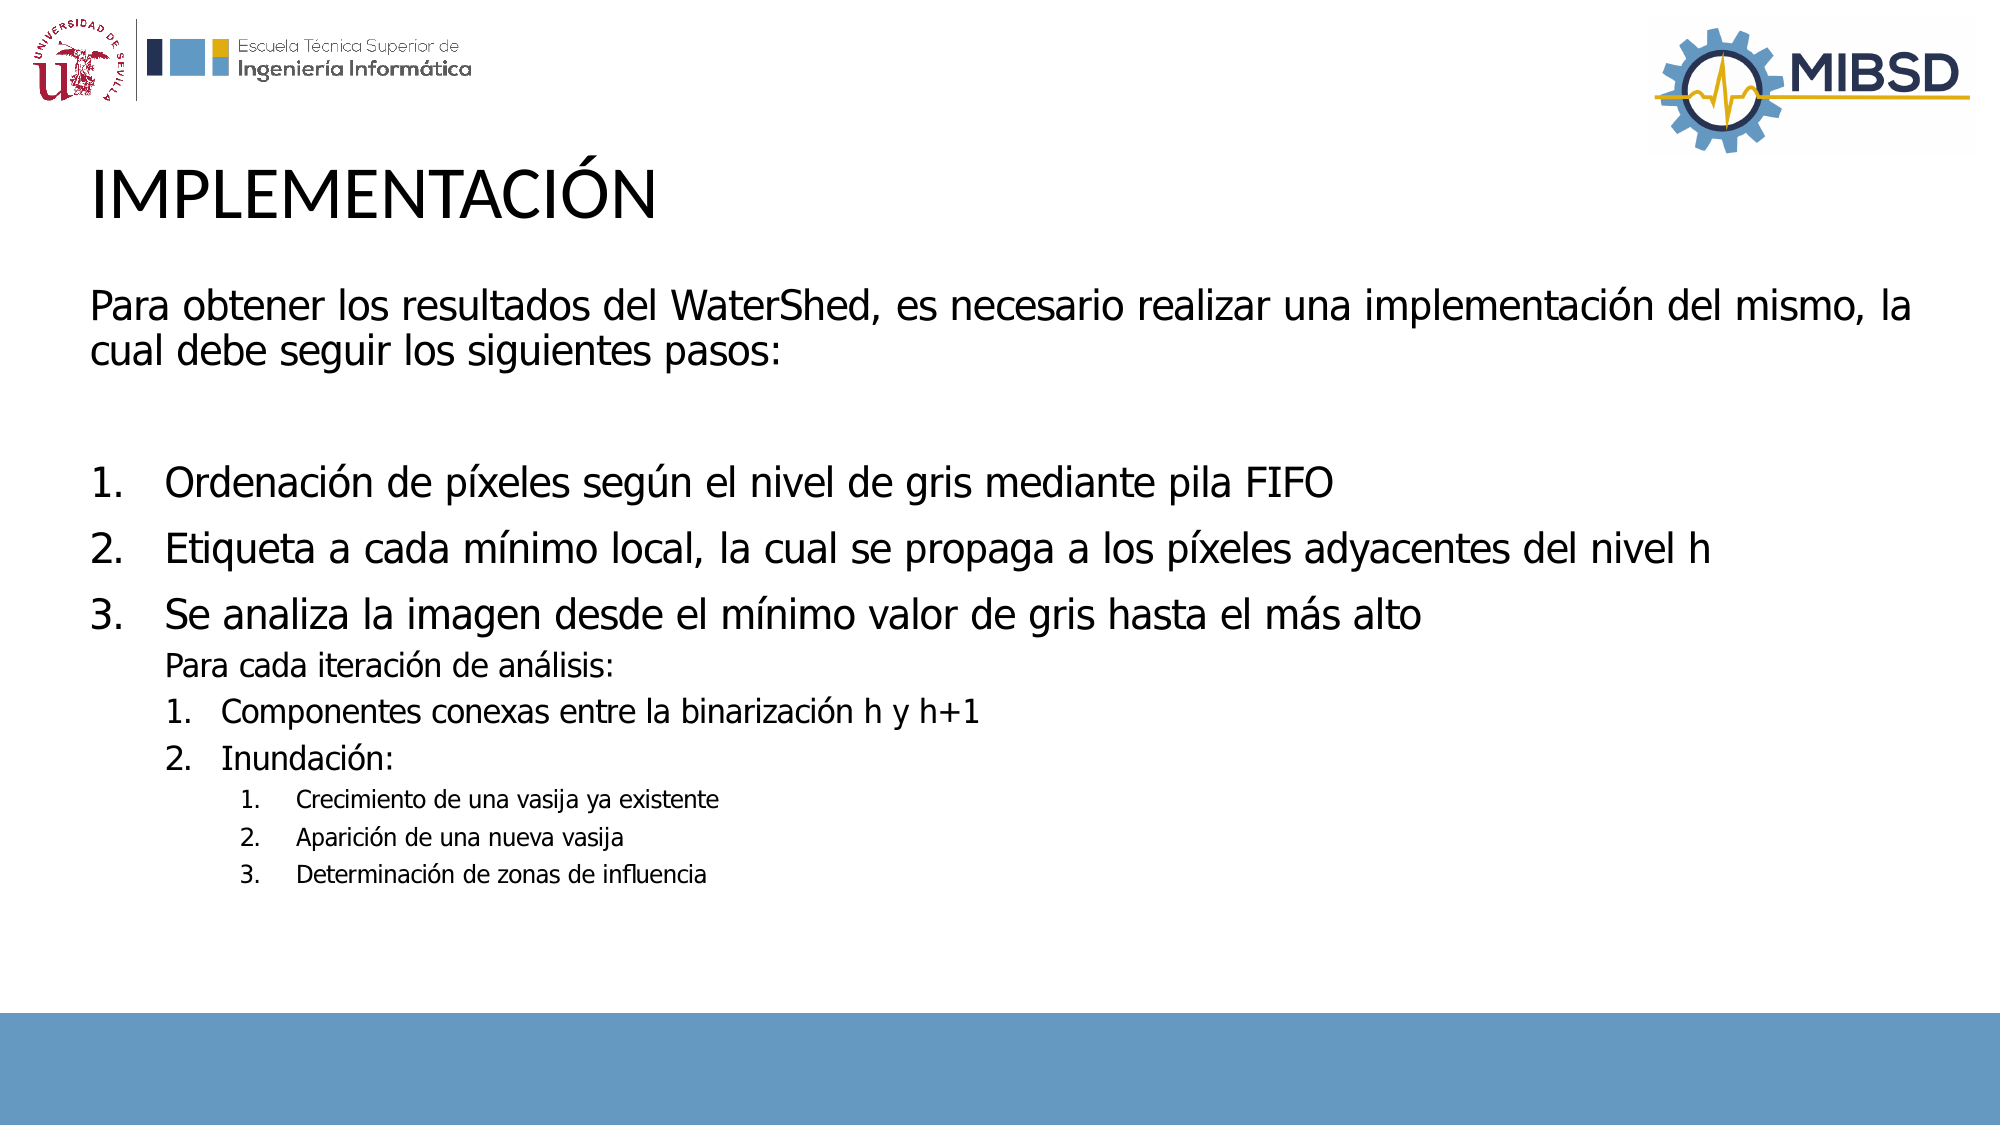

# IMPLEMENTACIÓN
Para obtener los resultados del WaterShed, es necesario realizar una implementación del mismo, la cual debe seguir los siguientes pasos:

Ordenación de píxeles según el nivel de gris mediante pila FIFO
Etiqueta a cada mínimo local, la cual se propaga a los píxeles adyacentes del nivel h
Se analiza la imagen desde el mínimo valor de gris hasta el más alto
Para cada iteración de análisis:
Componentes conexas entre la binarización h y h+1
Inundación:
Crecimiento de una vasija ya existente
Aparición de una nueva vasija
Determinación de zonas de influencia